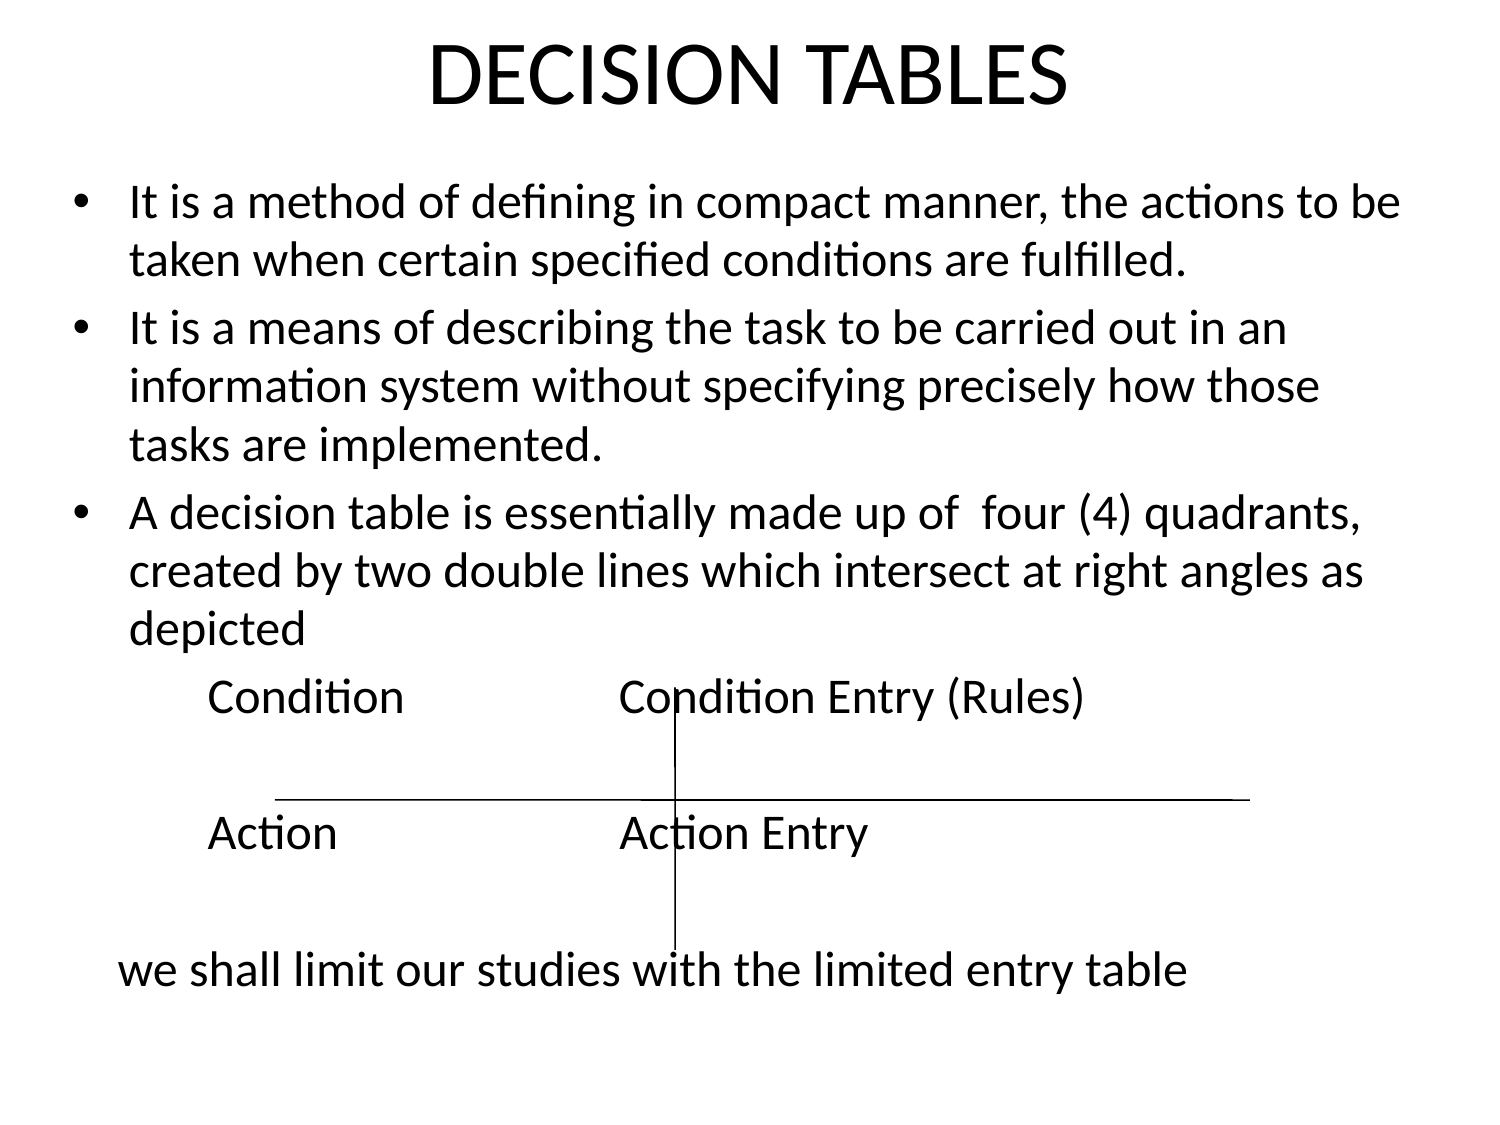

# DECISION TABLES
It is a method of defining in compact manner, the actions to be taken when certain specified conditions are fulfilled.
It is a means of describing the task to be carried out in an information system without specifying precisely how those tasks are implemented.
A decision table is essentially made up of  four (4) quadrants, created by two double lines which intersect at right angles as depicted
            Condition                   Condition Entry (Rules)

            Action                         Action Entry

    we shall limit our studies with the limited entry table